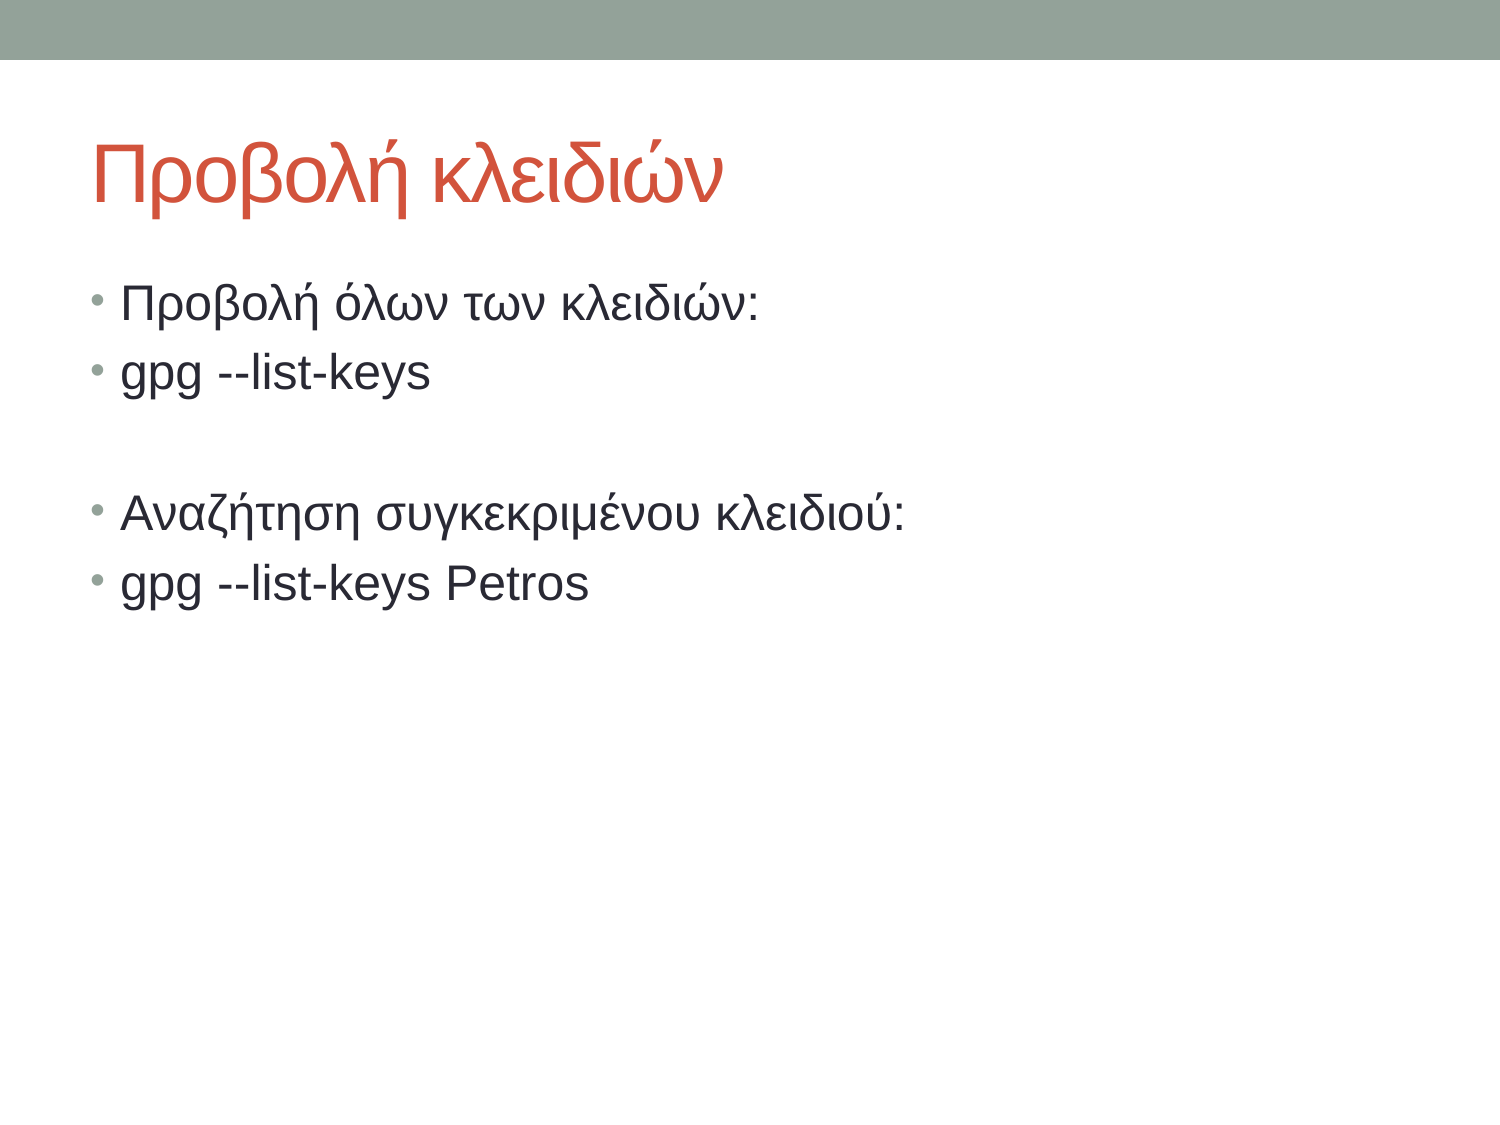

# Προβολή κλειδιών
Προβολή όλων των κλειδιών:
gpg --list-keys

Αναζήτηση συγκεκριμένου κλειδιού:
gpg --list-keys Petros